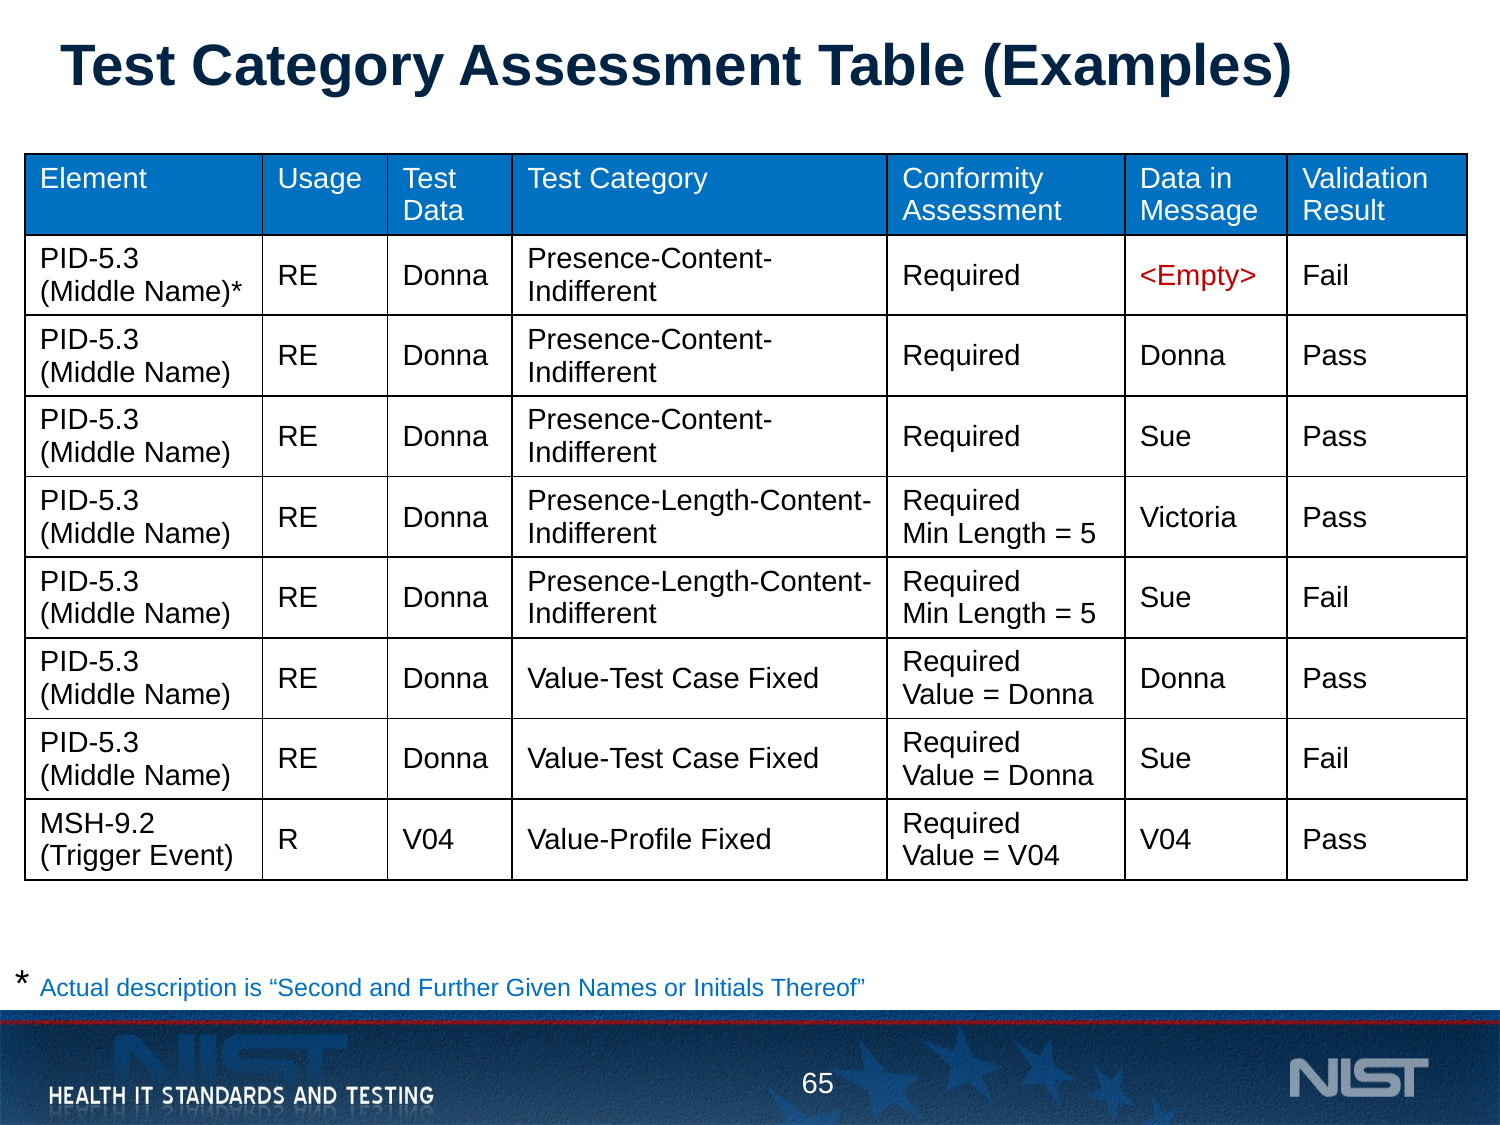

# Test Category Assessment Table (Examples)
| Element | Usage | Test Data | Test Category | Conformity Assessment | Data in Message | Validation Result |
| --- | --- | --- | --- | --- | --- | --- |
| PID-5.3 (Middle Name)\* | RE | Donna | Presence-Content-Indifferent | Required | <Empty> | Fail |
| PID-5.3 (Middle Name) | RE | Donna | Presence-Content-Indifferent | Required | Donna | Pass |
| PID-5.3 (Middle Name) | RE | Donna | Presence-Content-Indifferent | Required | Sue | Pass |
| PID-5.3 (Middle Name) | RE | Donna | Presence-Length-Content-Indifferent | Required Min Length = 5 | Victoria | Pass |
| PID-5.3 (Middle Name) | RE | Donna | Presence-Length-Content-Indifferent | Required Min Length = 5 | Sue | Fail |
| PID-5.3 (Middle Name) | RE | Donna | Value-Test Case Fixed | Required Value = Donna | Donna | Pass |
| PID-5.3 (Middle Name) | RE | Donna | Value-Test Case Fixed | Required Value = Donna | Sue | Fail |
| MSH-9.2 (Trigger Event) | R | V04 | Value-Profile Fixed | Required Value = V04 | V04 | Pass |
* Actual description is “Second and Further Given Names or Initials Thereof”
65